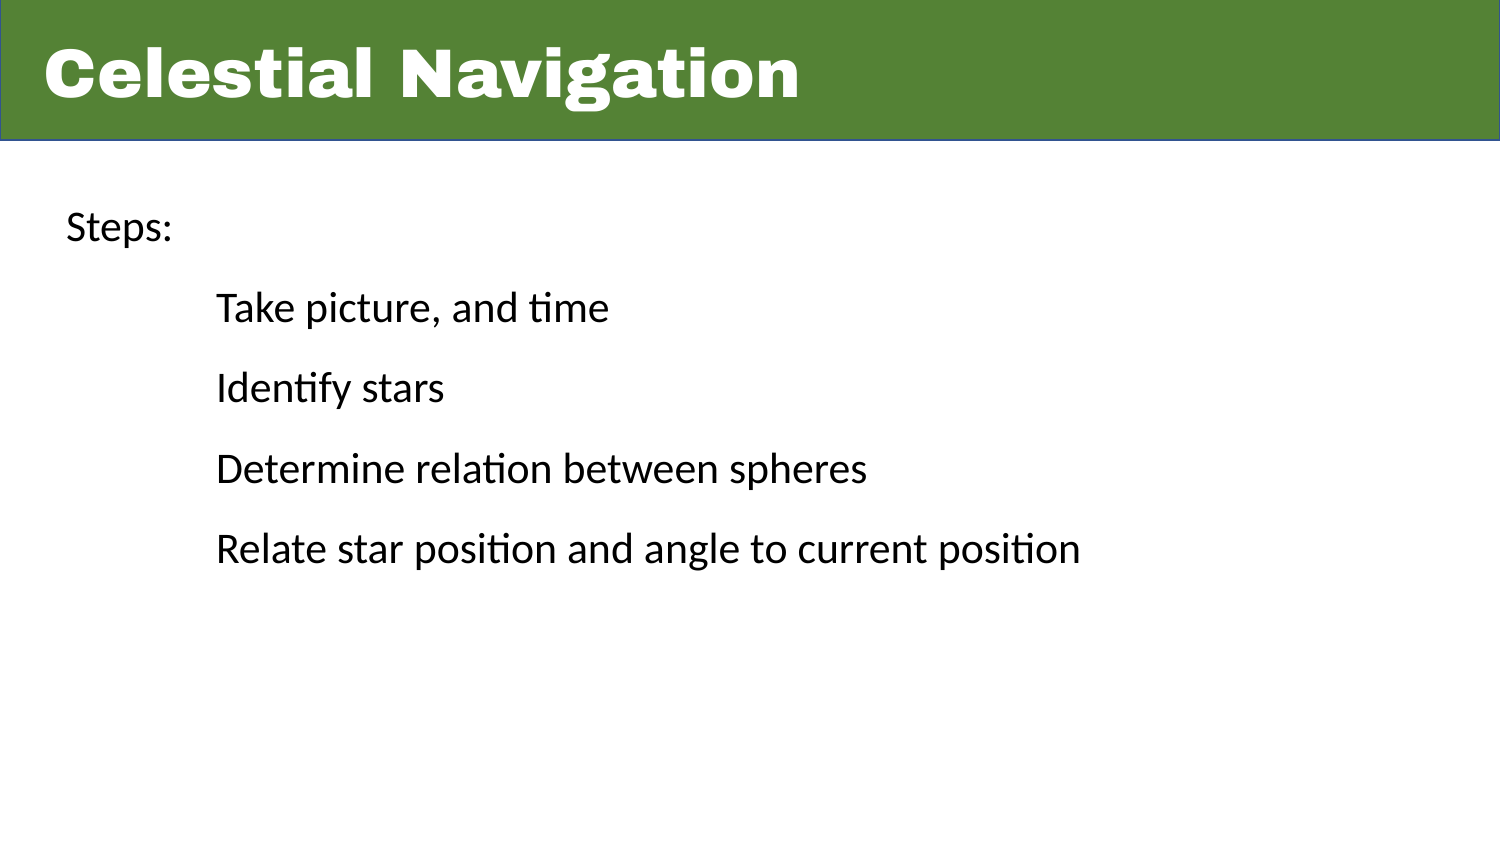

Celestial Navigation
Steps:
	Take picture, and time
	Identify stars
	Determine relation between spheres
	Relate star position and angle to current position